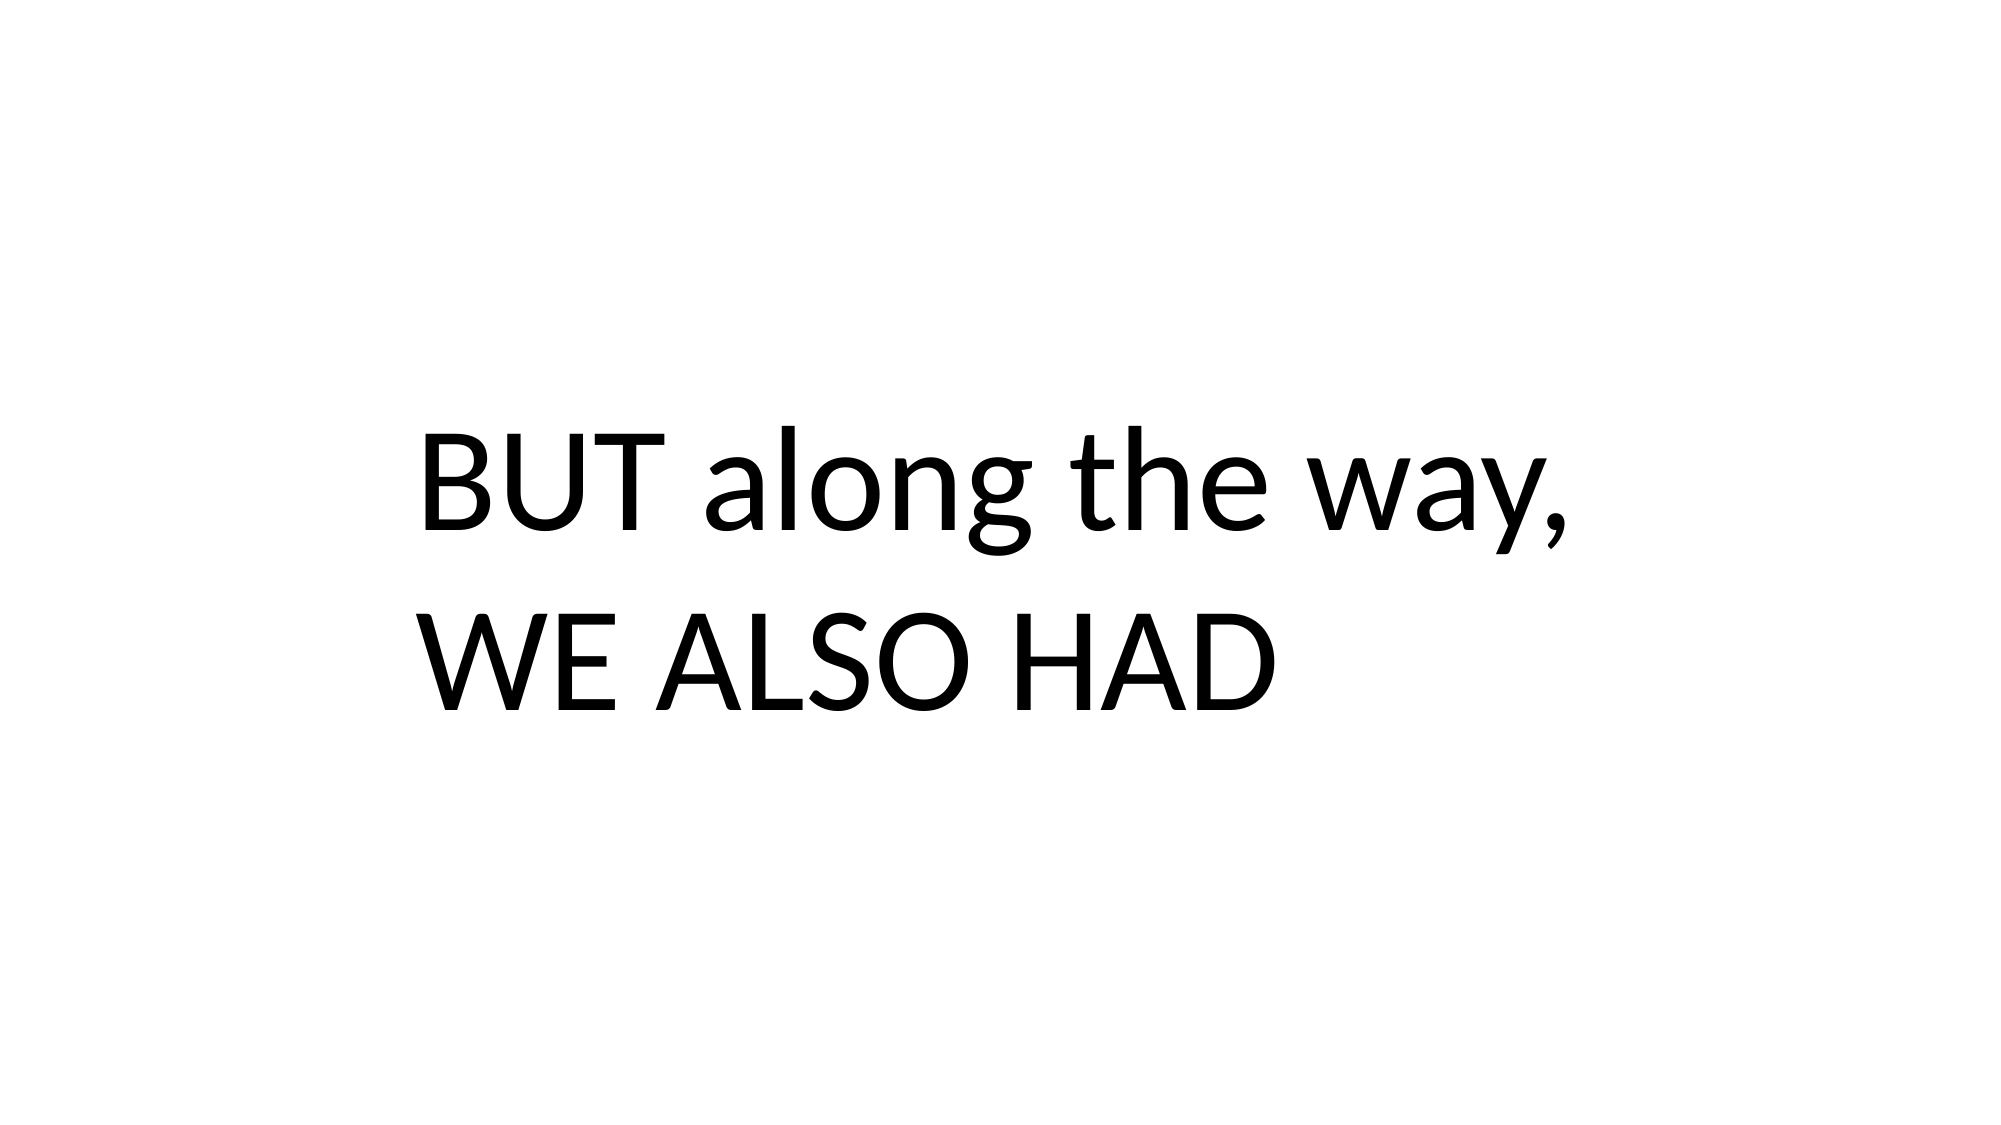

BUT along the way,
WE ALSO HAD